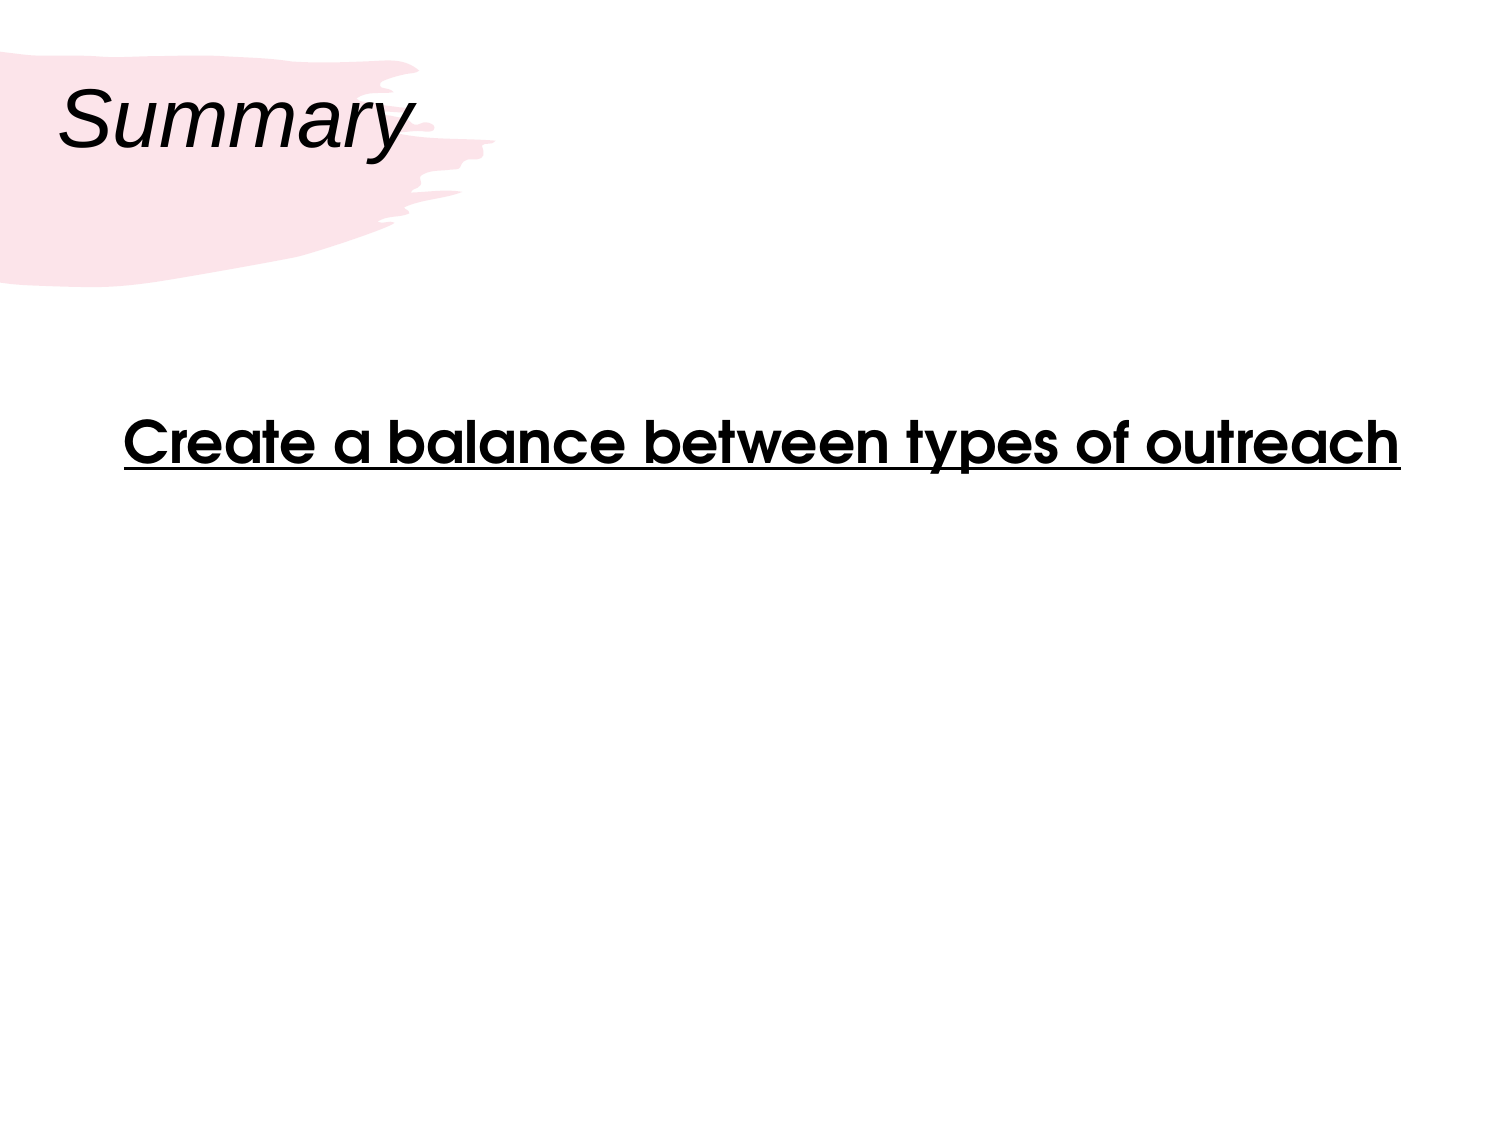

# Summary
Create a balance between types of outreach